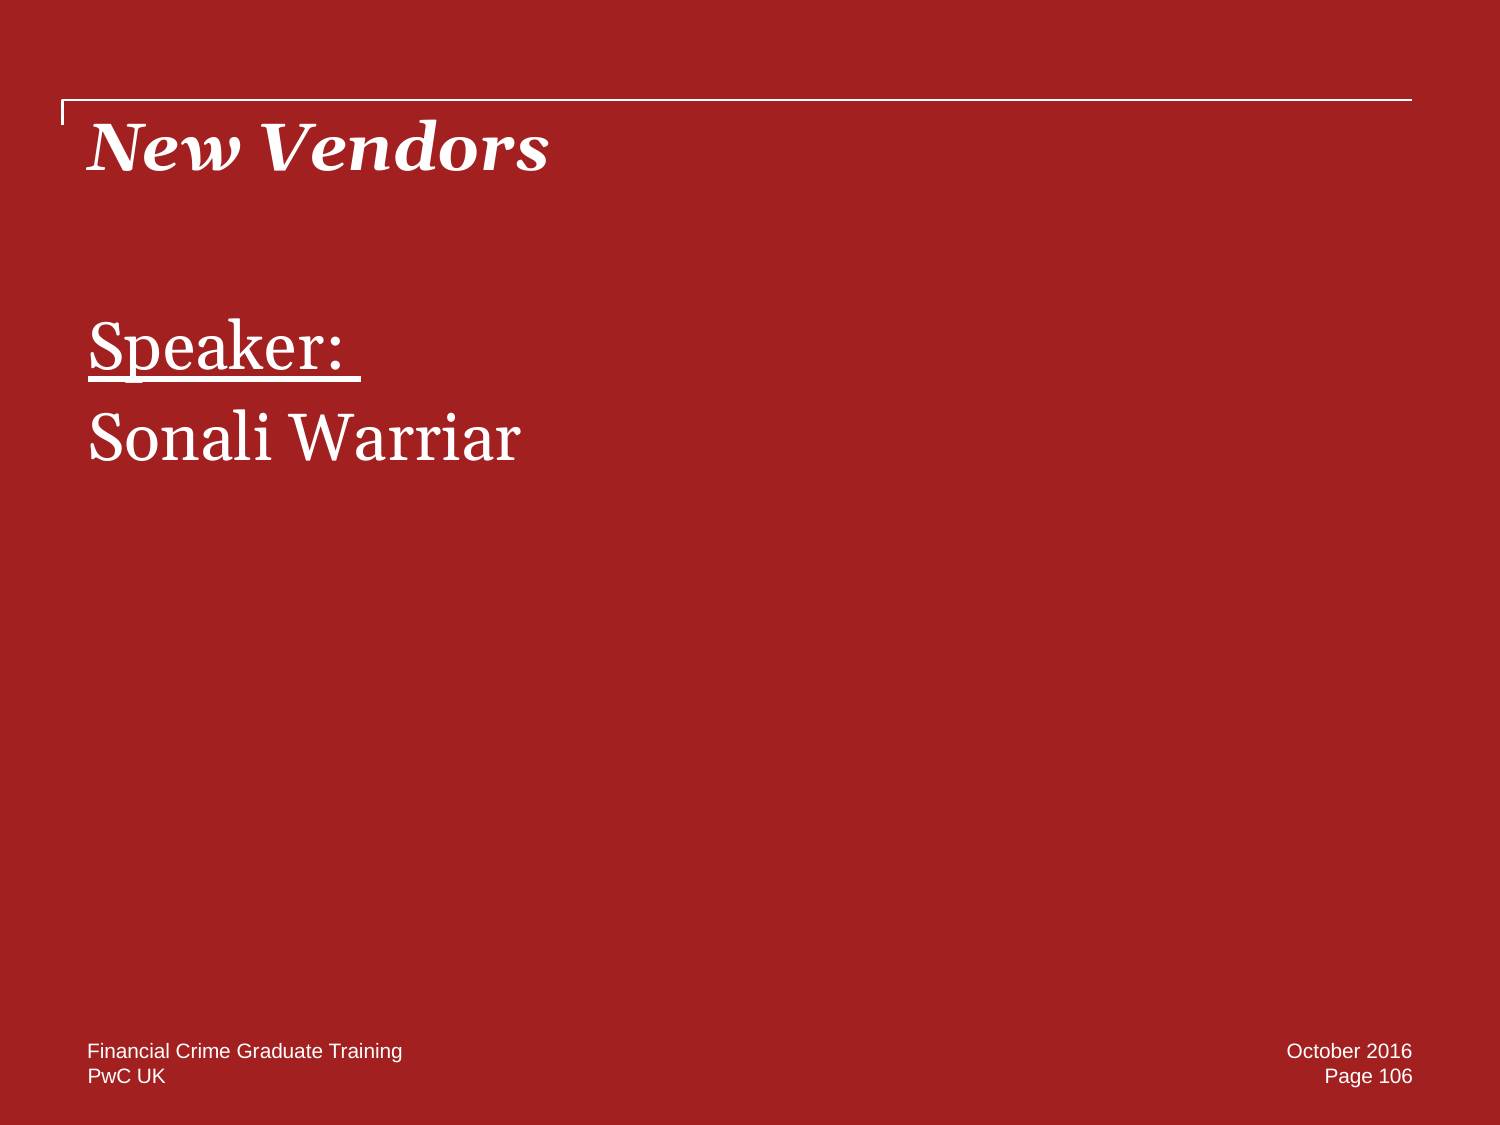

# New Vendors
Speaker:
Sonali Warriar
Financial Crime Graduate Training
October 2016
Page 106